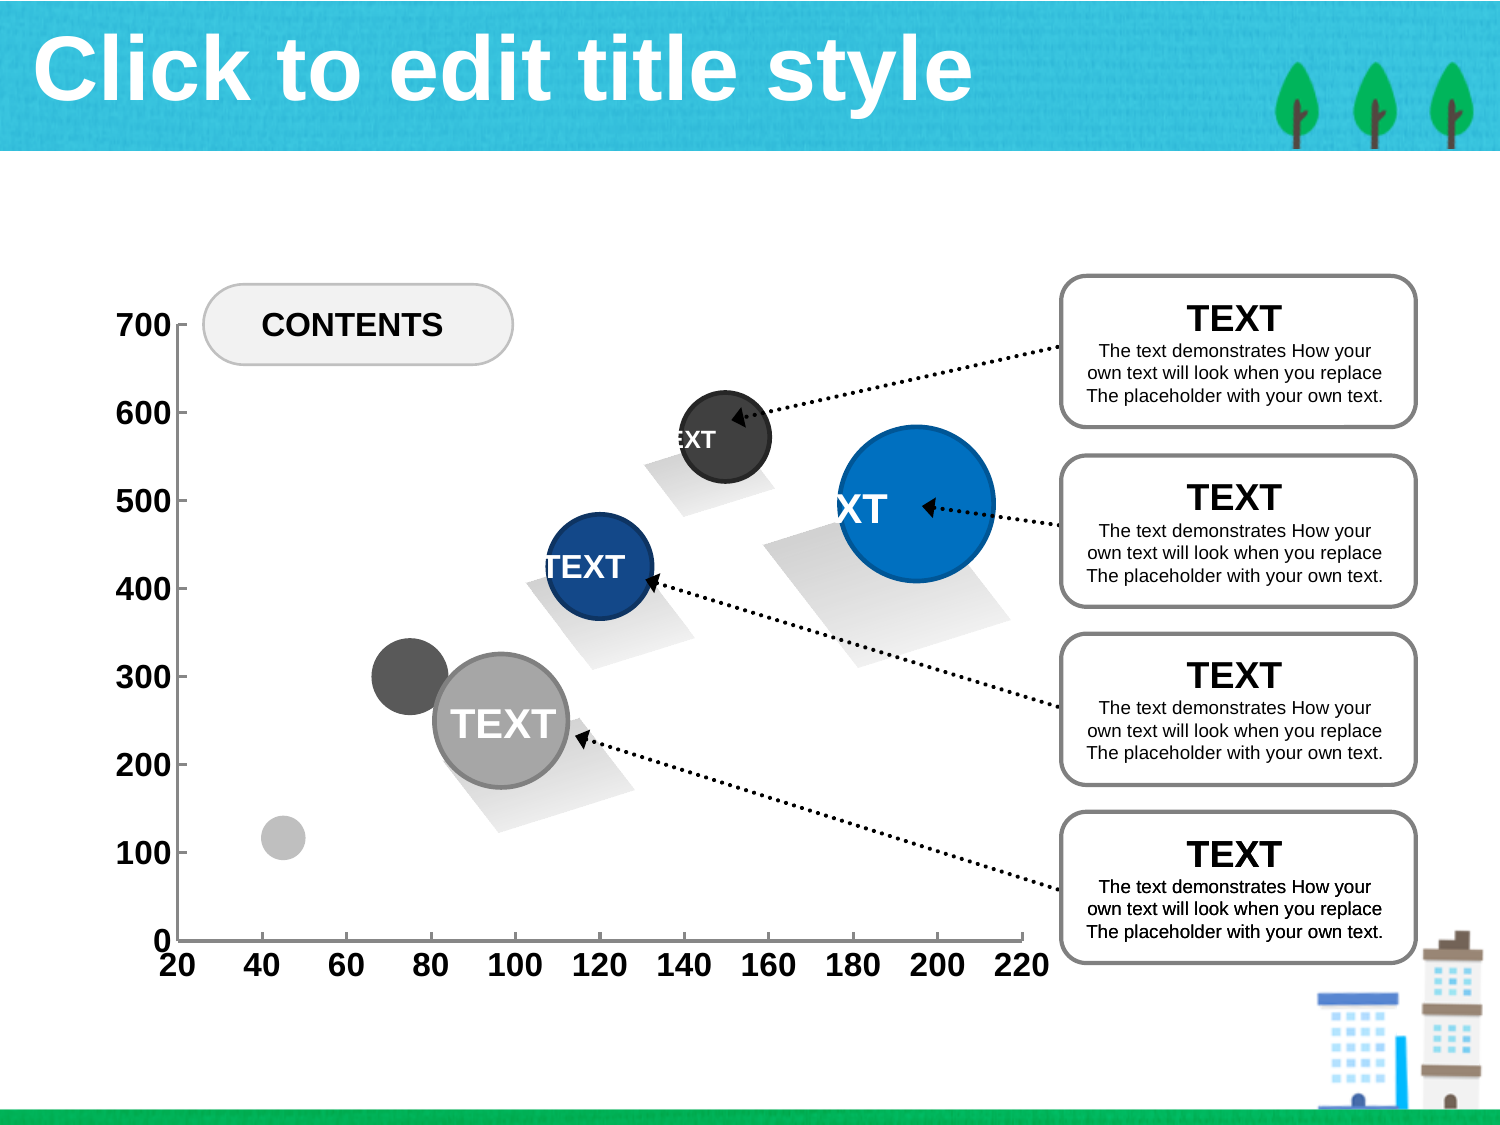

# Click to edit title style

### Chart

| Category | Y |
|---|---|
TEXT
The text demonstrates How your own text will look when you replace The placeholder with your own text.
CONTENTS

TEXT

TEXT
The text demonstrates How your own text will look when you replace The placeholder with your own text.
TEXT

TEXT

TEXT
The text demonstrates How your own text will look when you replace The placeholder with your own text.
TEXT

TEXT
The text demonstrates How your own text will look when you replace The placeholder with your own text.
TEXT
The text demonstrates How your own text will look when you replace The placeholder with your own text.